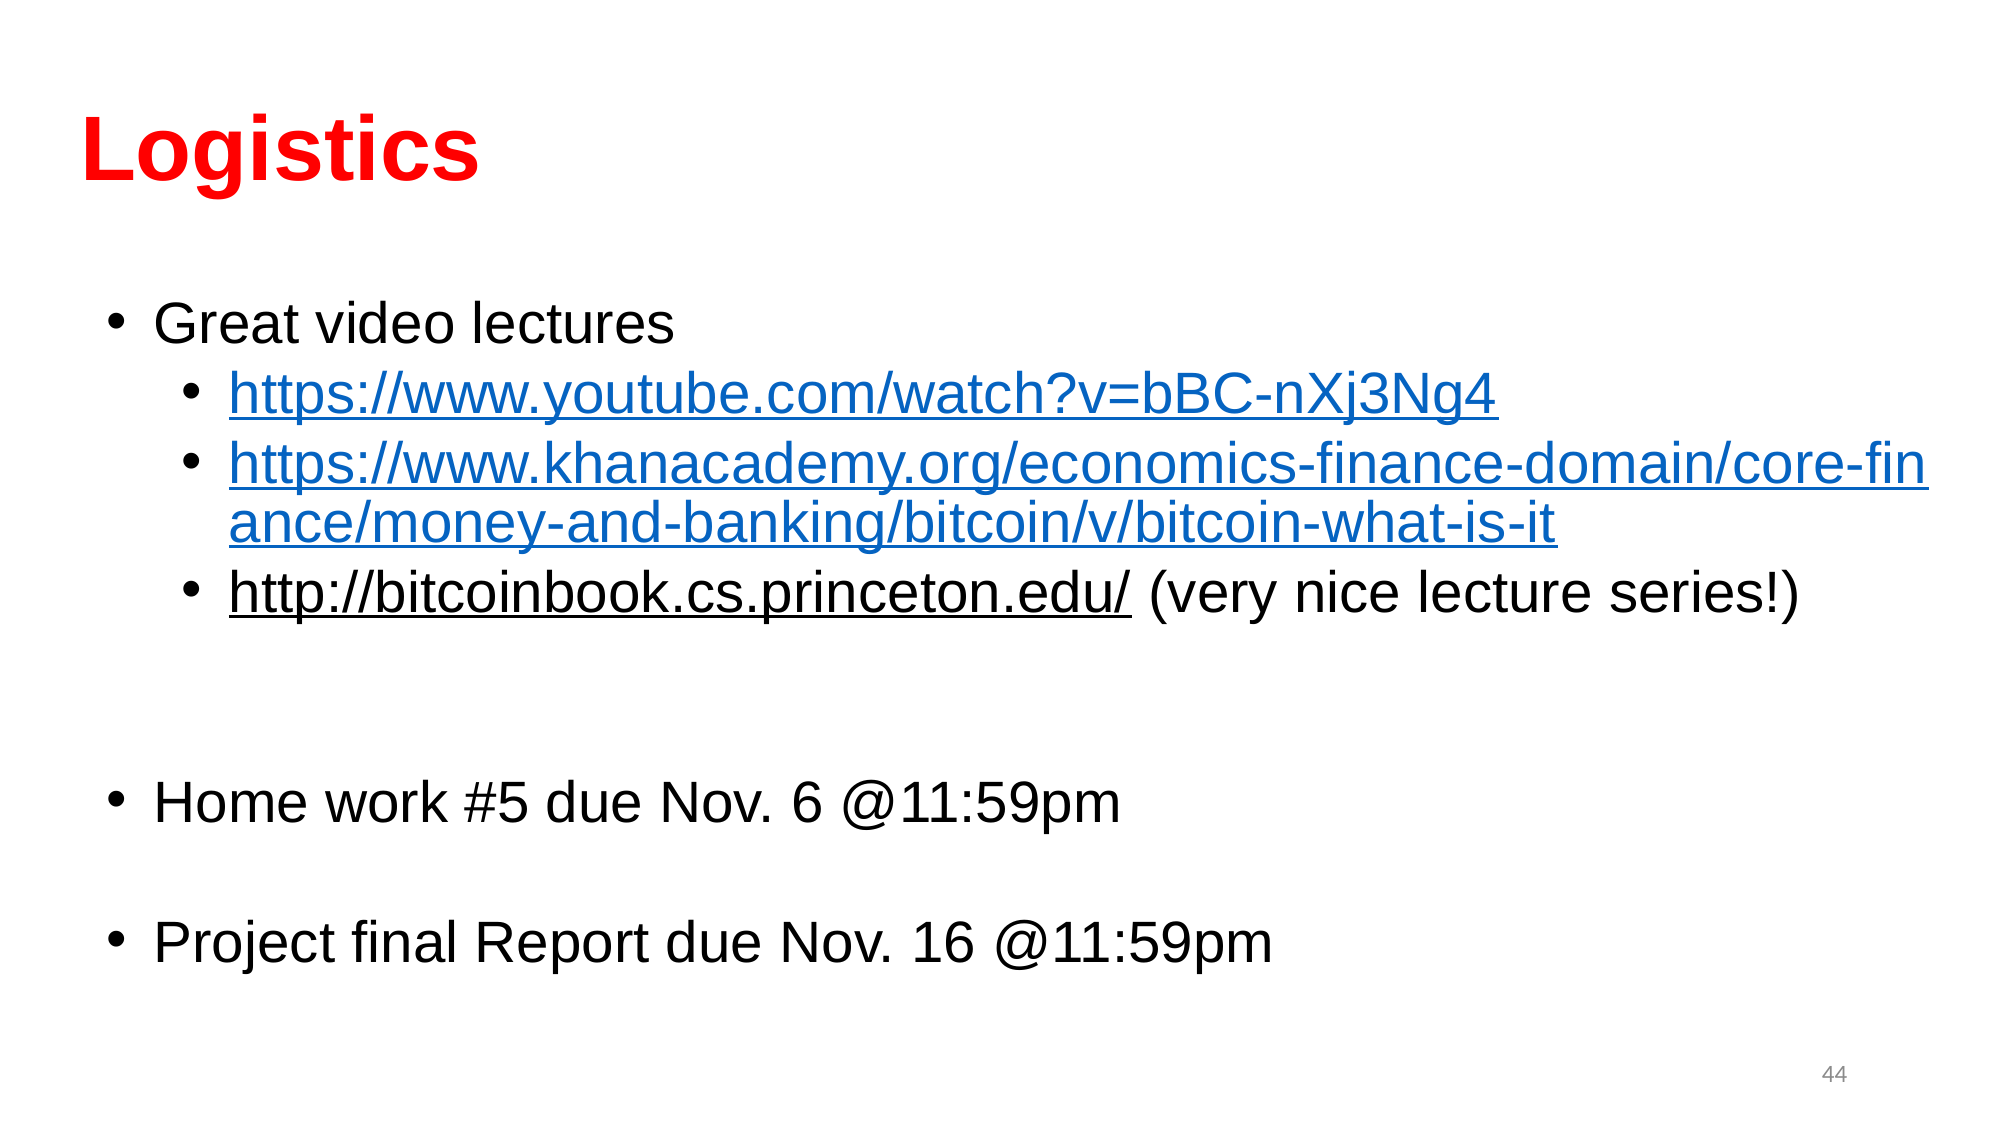

# Logistics
Great video lectures
https://www.youtube.com/watch?v=bBC-nXj3Ng4
https://www.khanacademy.org/economics-finance-domain/core-finance/money-and-banking/bitcoin/v/bitcoin-what-is-it
http://bitcoinbook.cs.princeton.edu/ (very nice lecture series!)

Home work #5 due Nov. 6 @11:59pm

Project final Report due Nov. 16 @11:59pm
44